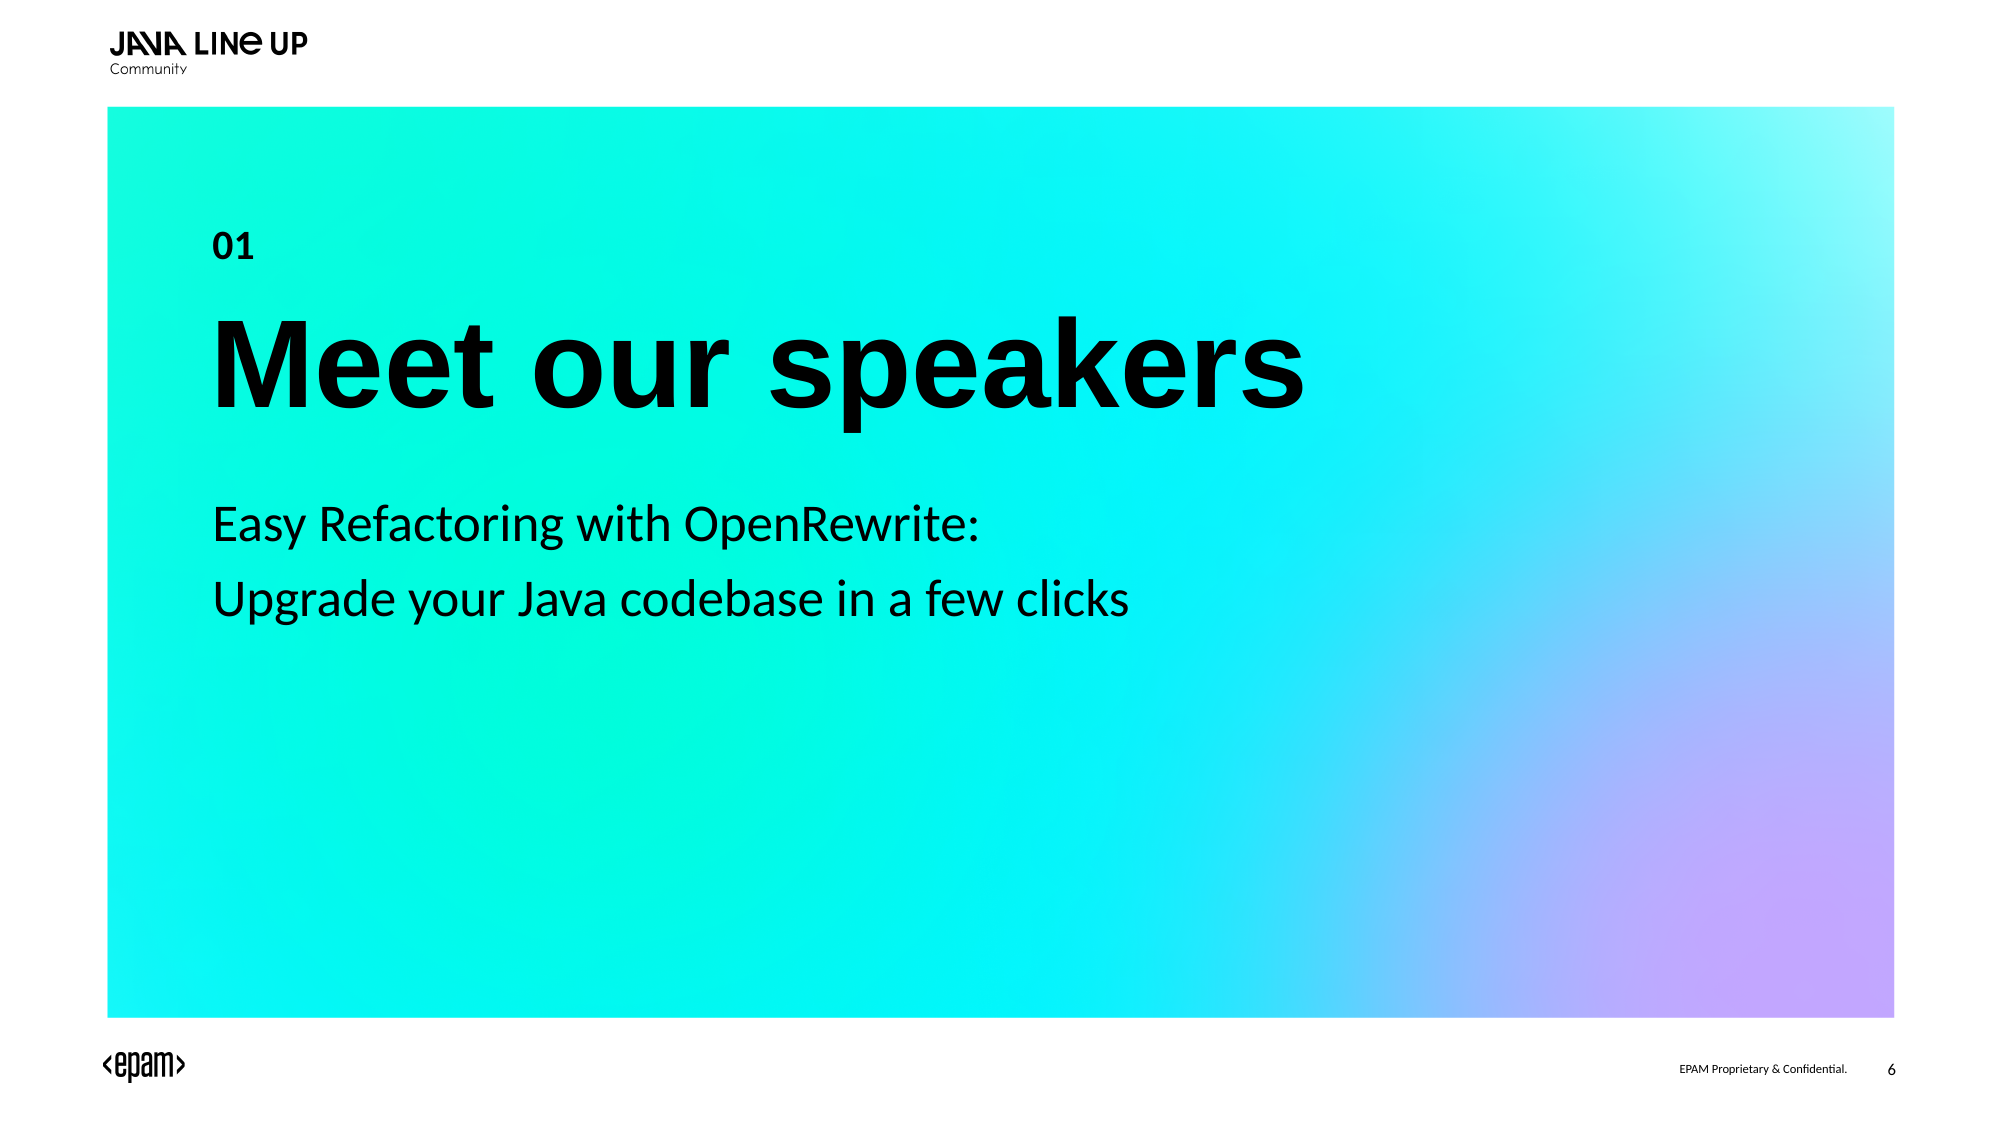

01
# Meet our speakers
Easy Refactoring with OpenRewrite:
Upgrade your Java codebase in a few clicks